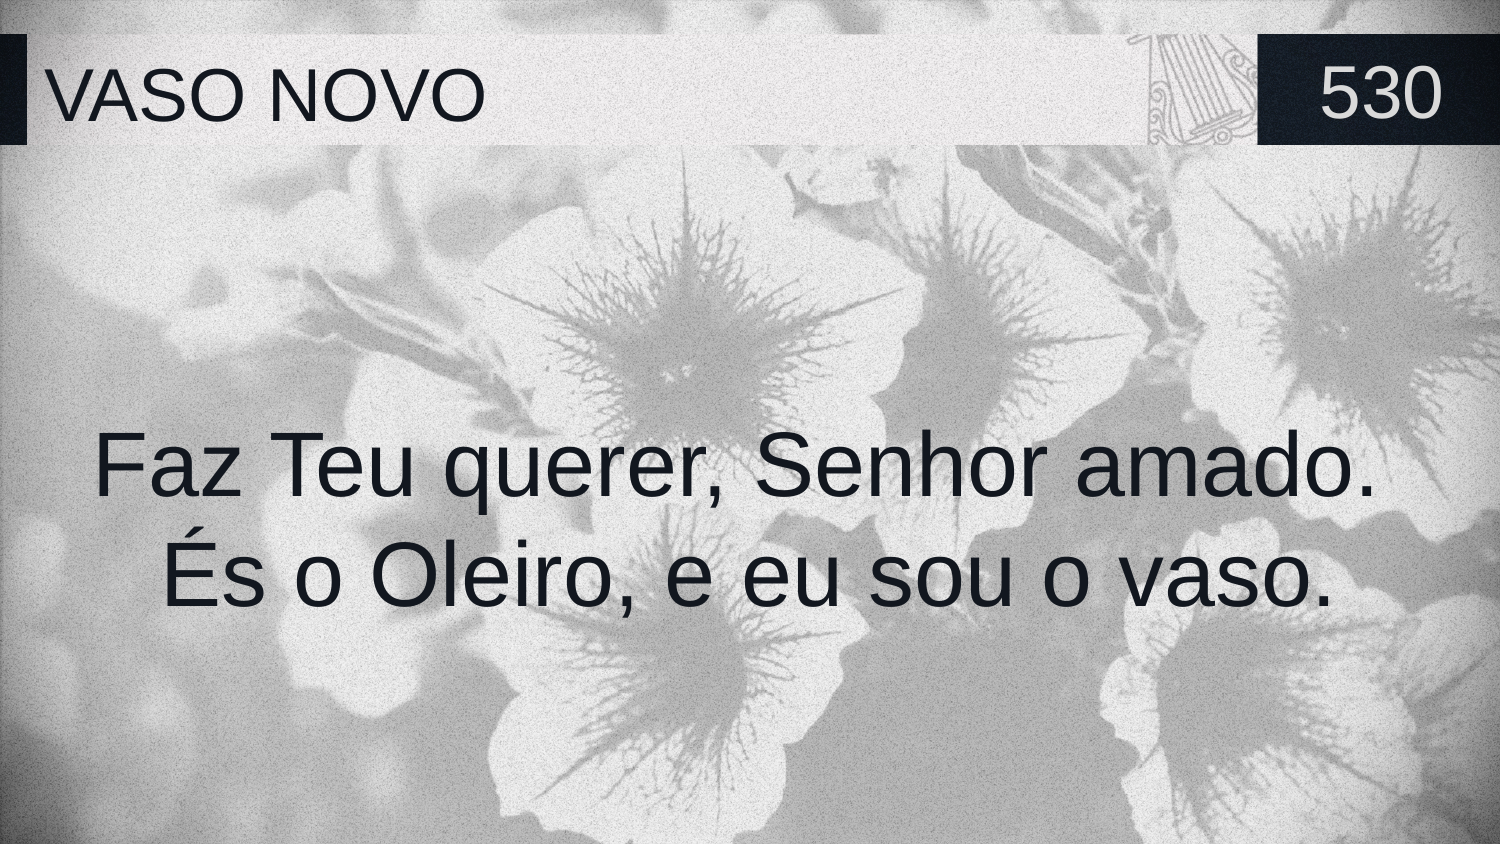

# VASO NOVO
530
Faz Teu querer, Senhor amado.
És o Oleiro, e eu sou o vaso.